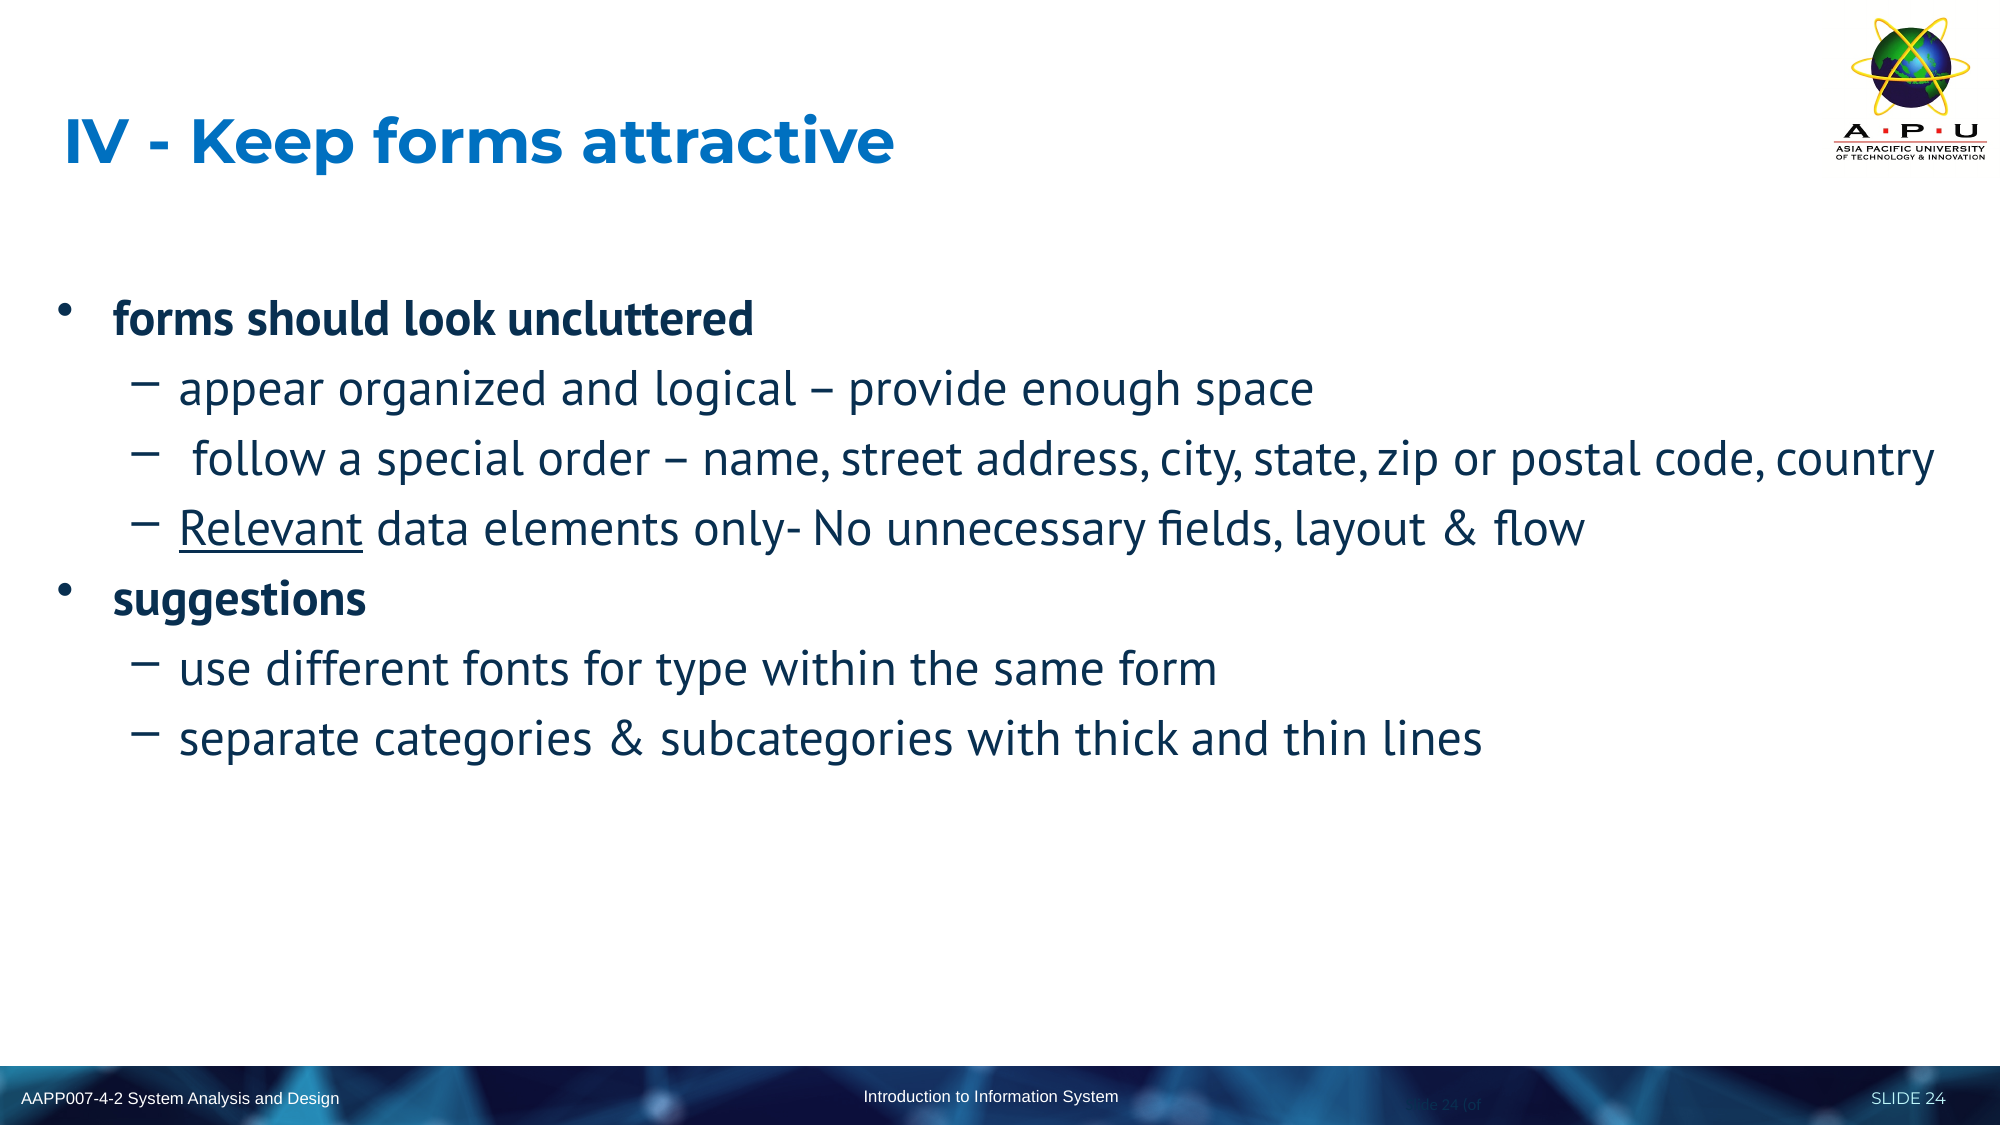

# IV - Keep forms attractive
forms should look uncluttered
appear organized and logical – provide enough space
 follow a special order – name, street address, city, state, zip or postal code, country
Relevant data elements only- No unnecessary fields, layout & flow
suggestions
use different fonts for type within the same form
separate categories & subcategories with thick and thin lines
Slide 24 (of